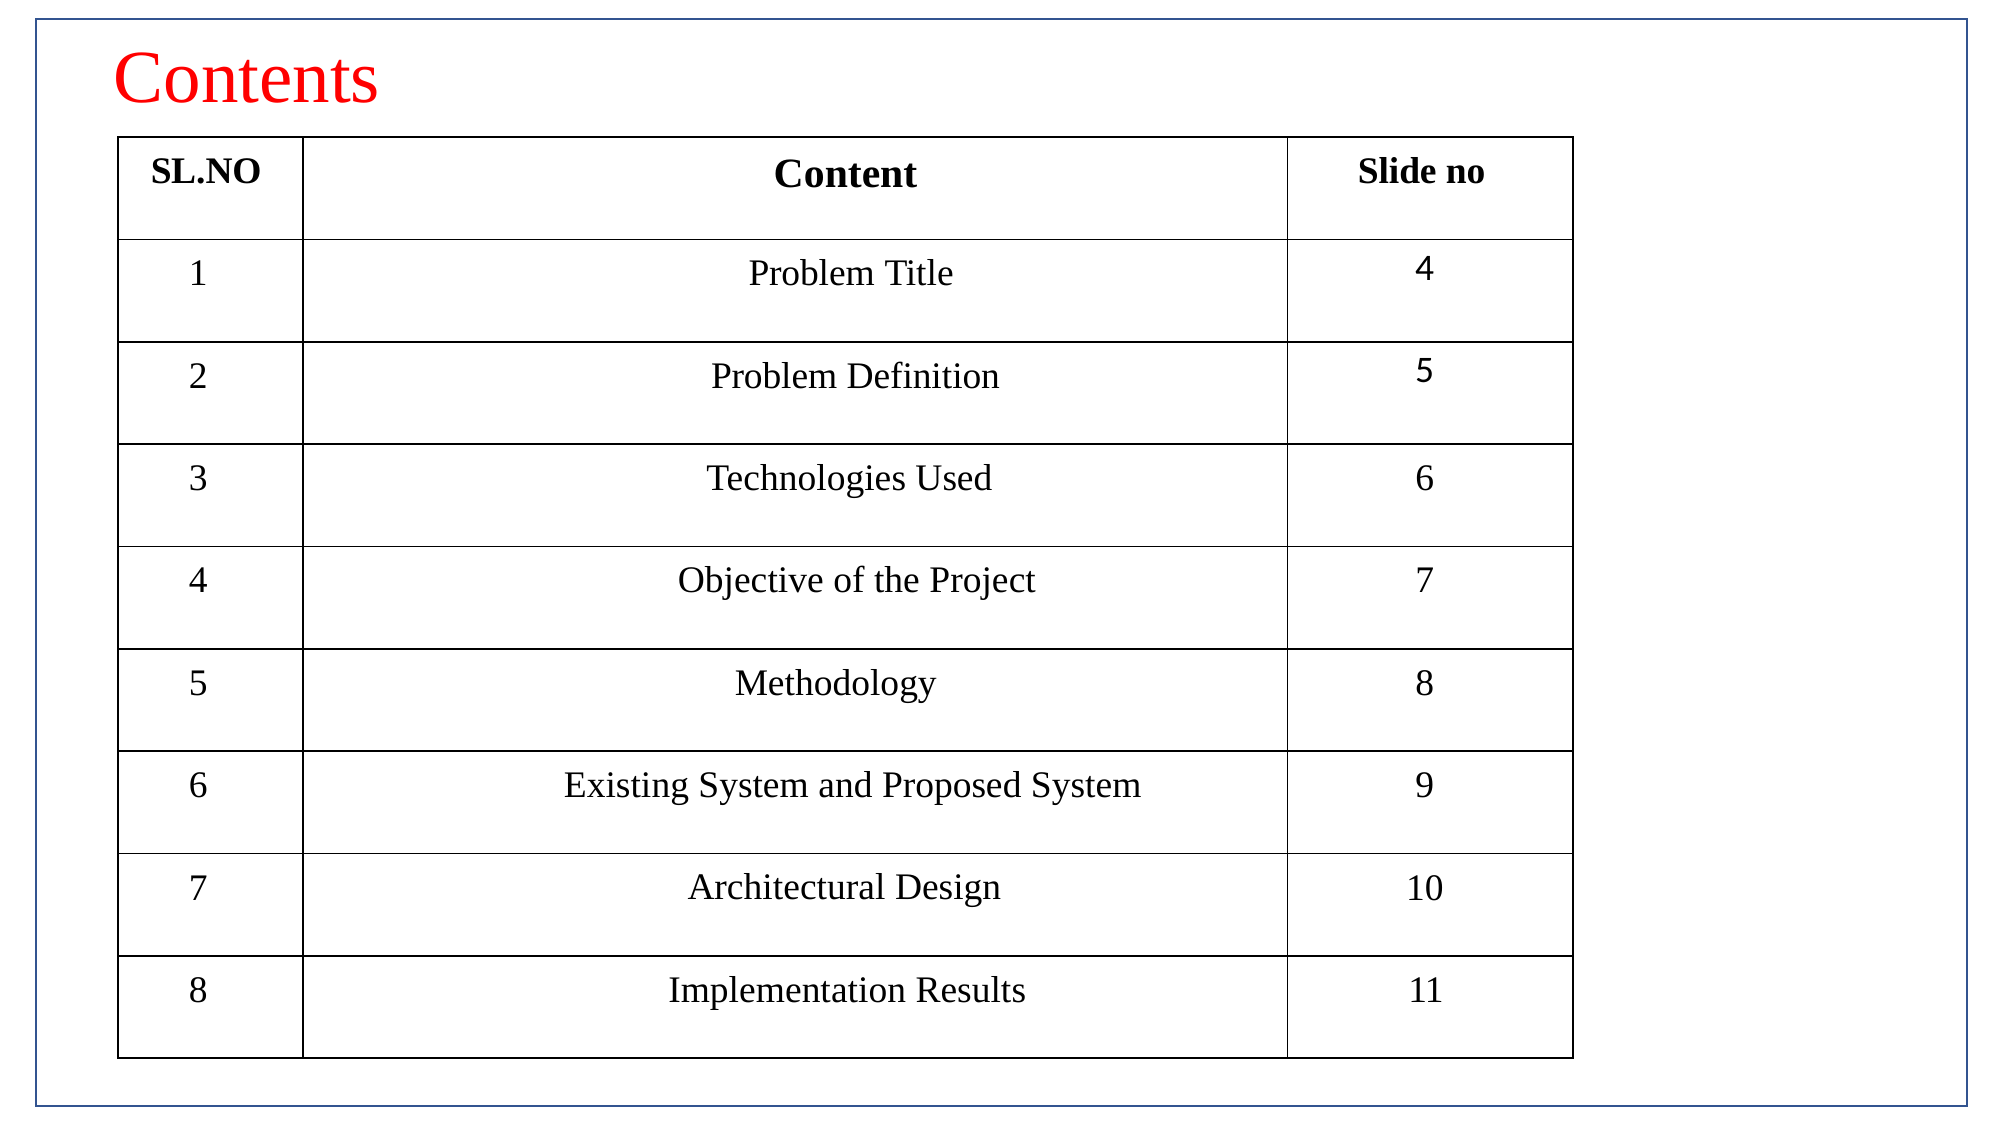

# Contents
| SL.NO | ContentCONTENT | Slide noIDE NO |
| --- | --- | --- |
| 1 | Problem Title | 4 |
| 2 | Problem Definition | 5 |
| 3 | Technologies Used | 6 |
| 4 | Objective of the Project | 7 |
| 5 | Methodology | 8 |
| 6 | Existing System and Proposed System | 9 |
| 7 | Architectural Design | 10 |
| 8 | Implementation Results | 11 |